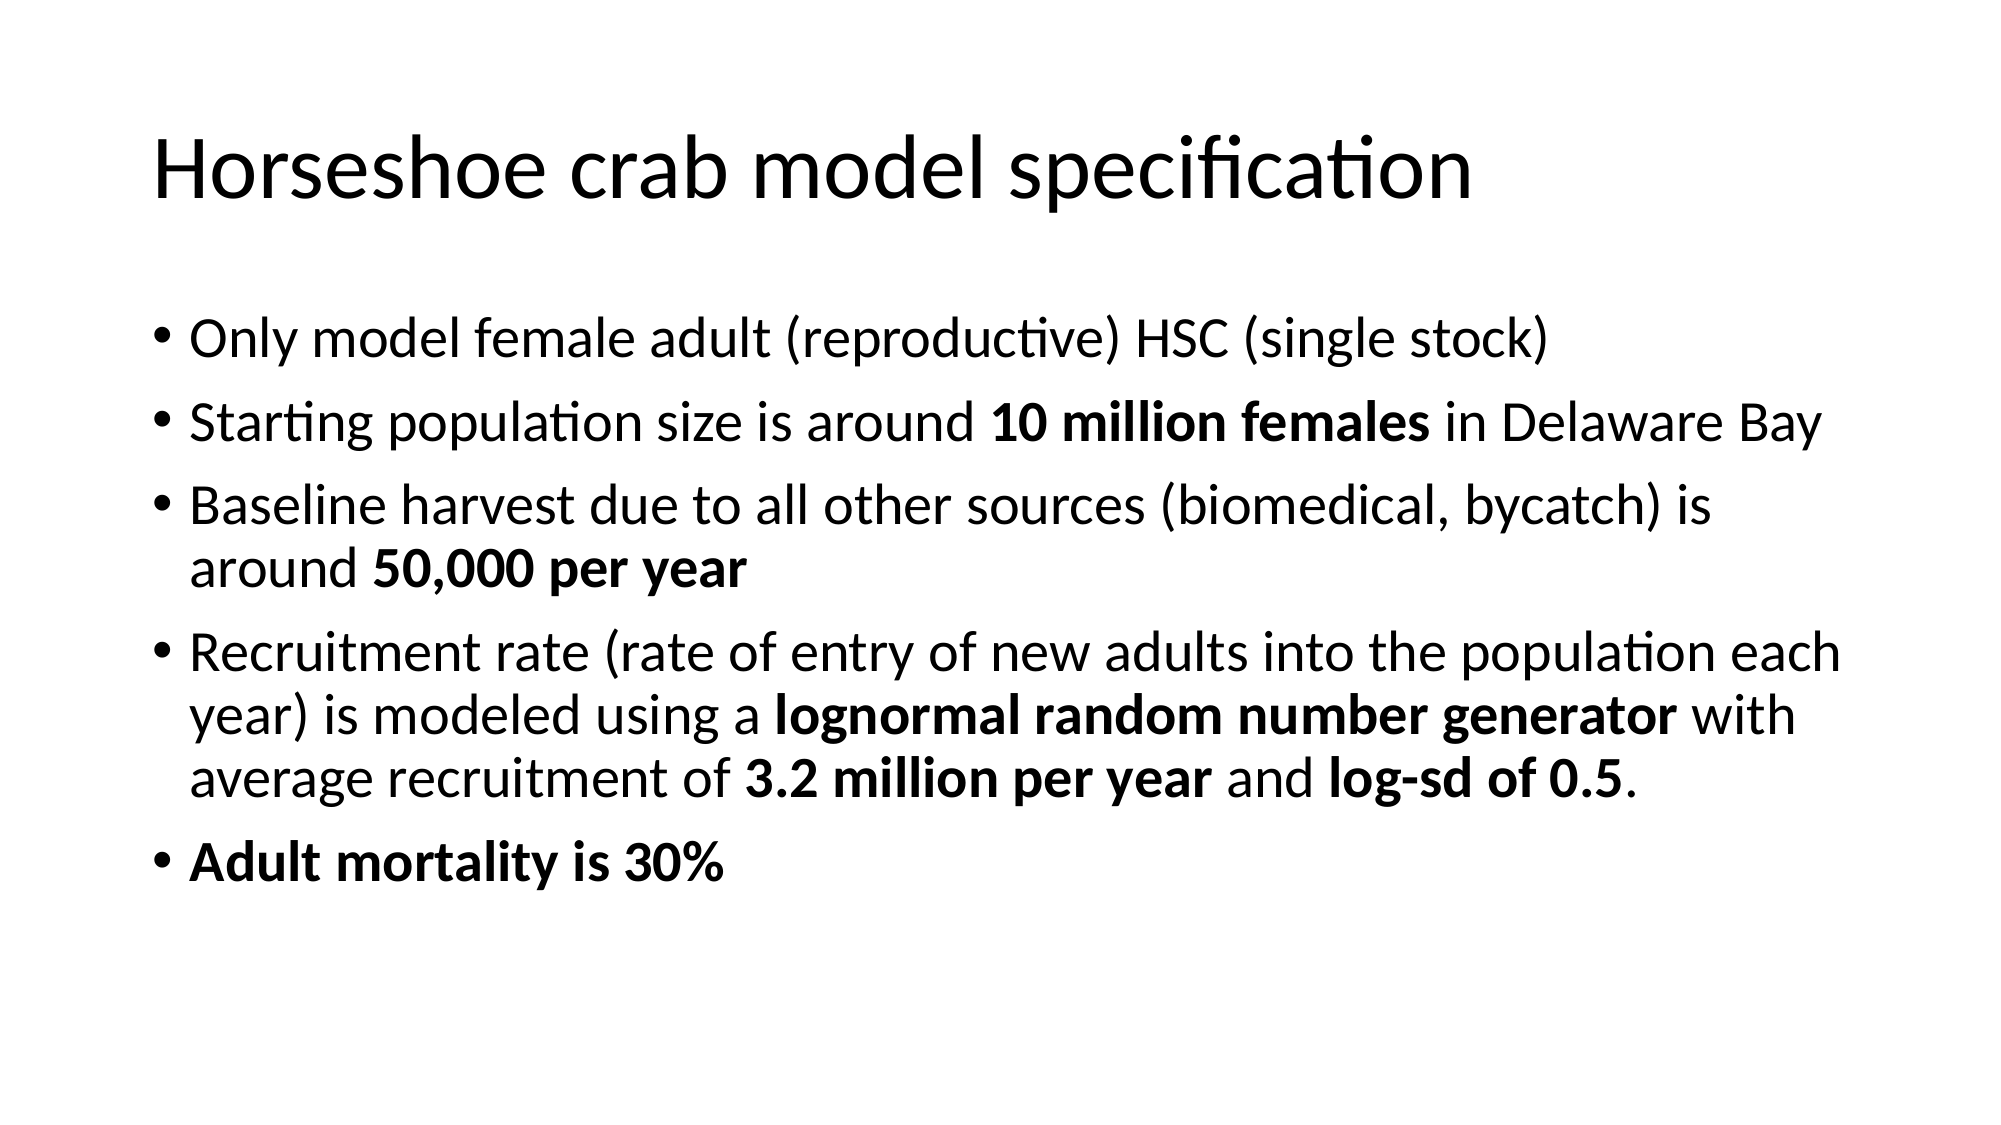

# Horseshoe crab model specification
Only model female adult (reproductive) HSC (single stock)
Starting population size is around 10 million females in Delaware Bay
Baseline harvest due to all other sources (biomedical, bycatch) is around 50,000 per year
Recruitment rate (rate of entry of new adults into the population each year) is modeled using a lognormal random number generator with average recruitment of 3.2 million per year and log-sd of 0.5.
Adult mortality is 30%